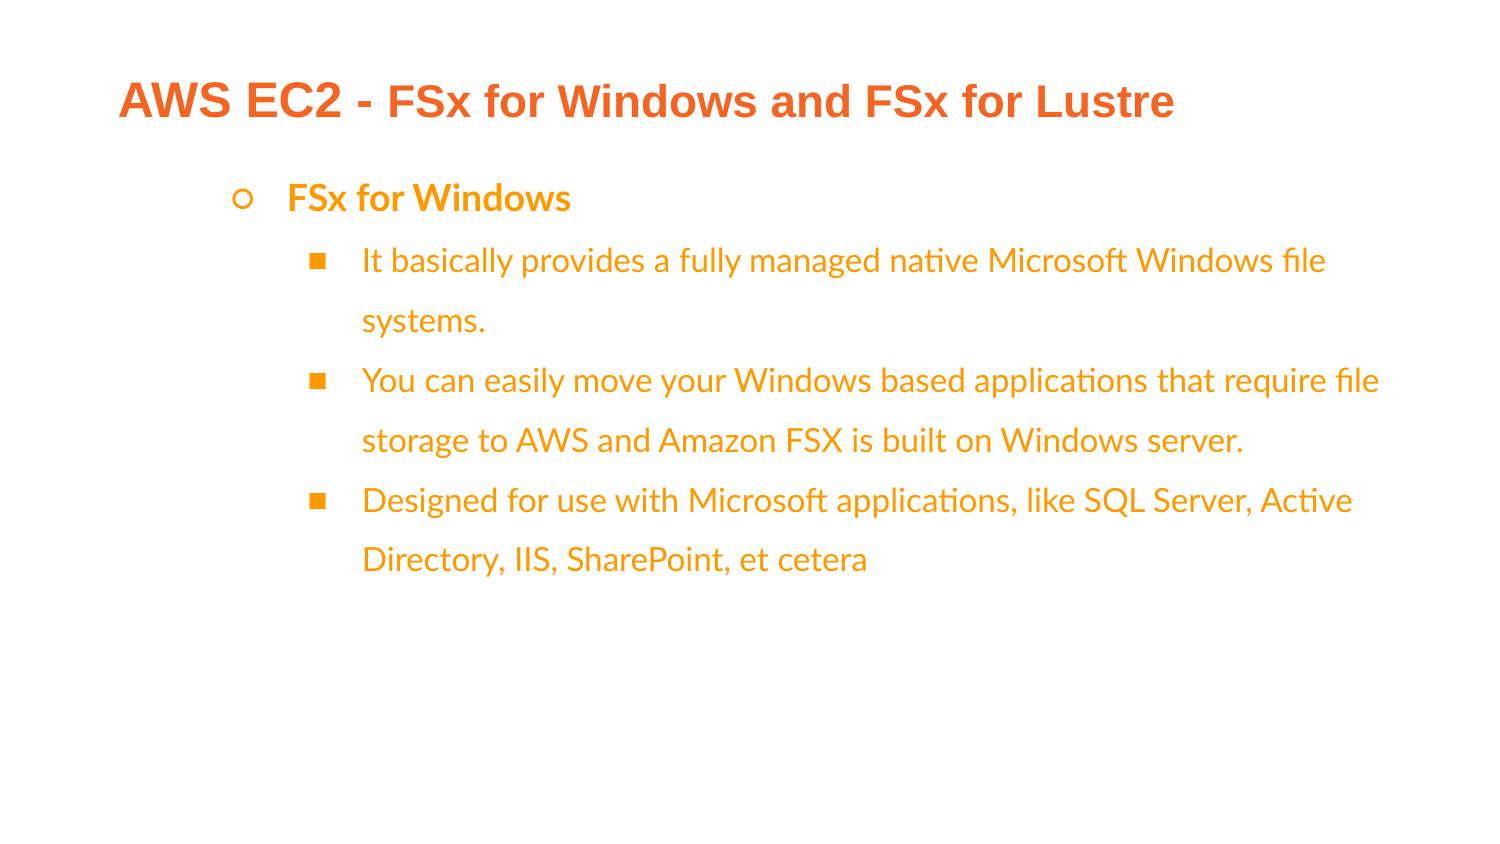

AWS EC2 - FSx for Windows and FSx for Lustre
FSx for Windows
It basically provides a fully managed native Microsoft Windows file systems.
You can easily move your Windows based applications that require file storage to AWS and Amazon FSX is built on Windows server.
Designed for use with Microsoft applications, like SQL Server, Active Directory, IIS, SharePoint, et cetera